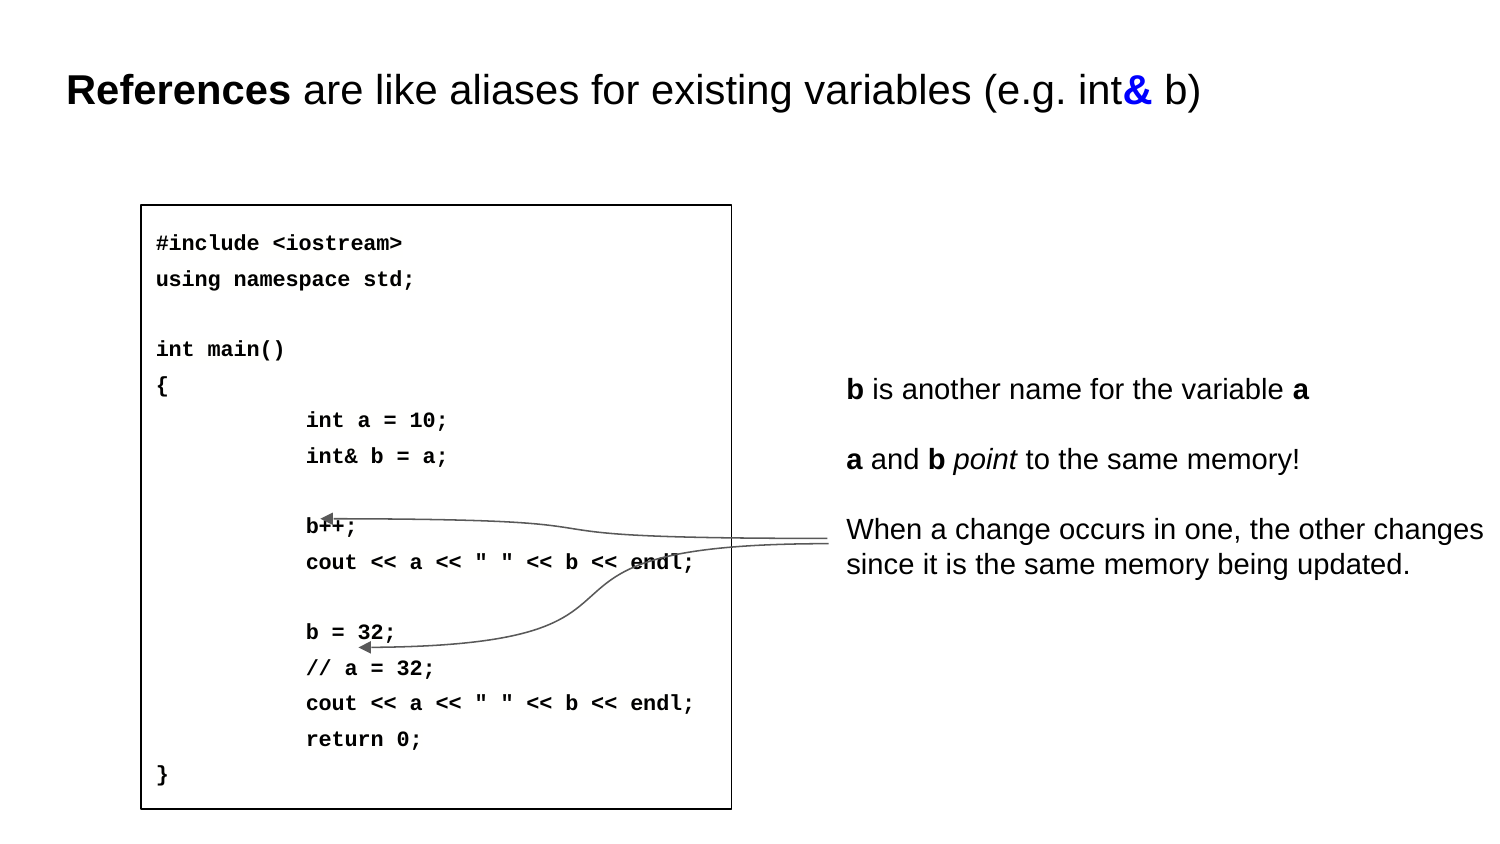

# References are like aliases for existing variables (e.g. int& b)
#include <iostream>
using namespace std;

int main()
{
	int a = 10;
	int& b = a;

	b++;
	cout << a << " " << b << endl;

	b = 32;
	// a = 32;
	cout << a << " " << b << endl;
	return 0;
}

b is another name for the variable a

a and b point to the same memory!

When a change occurs in one, the other changes since it is the same memory being updated.